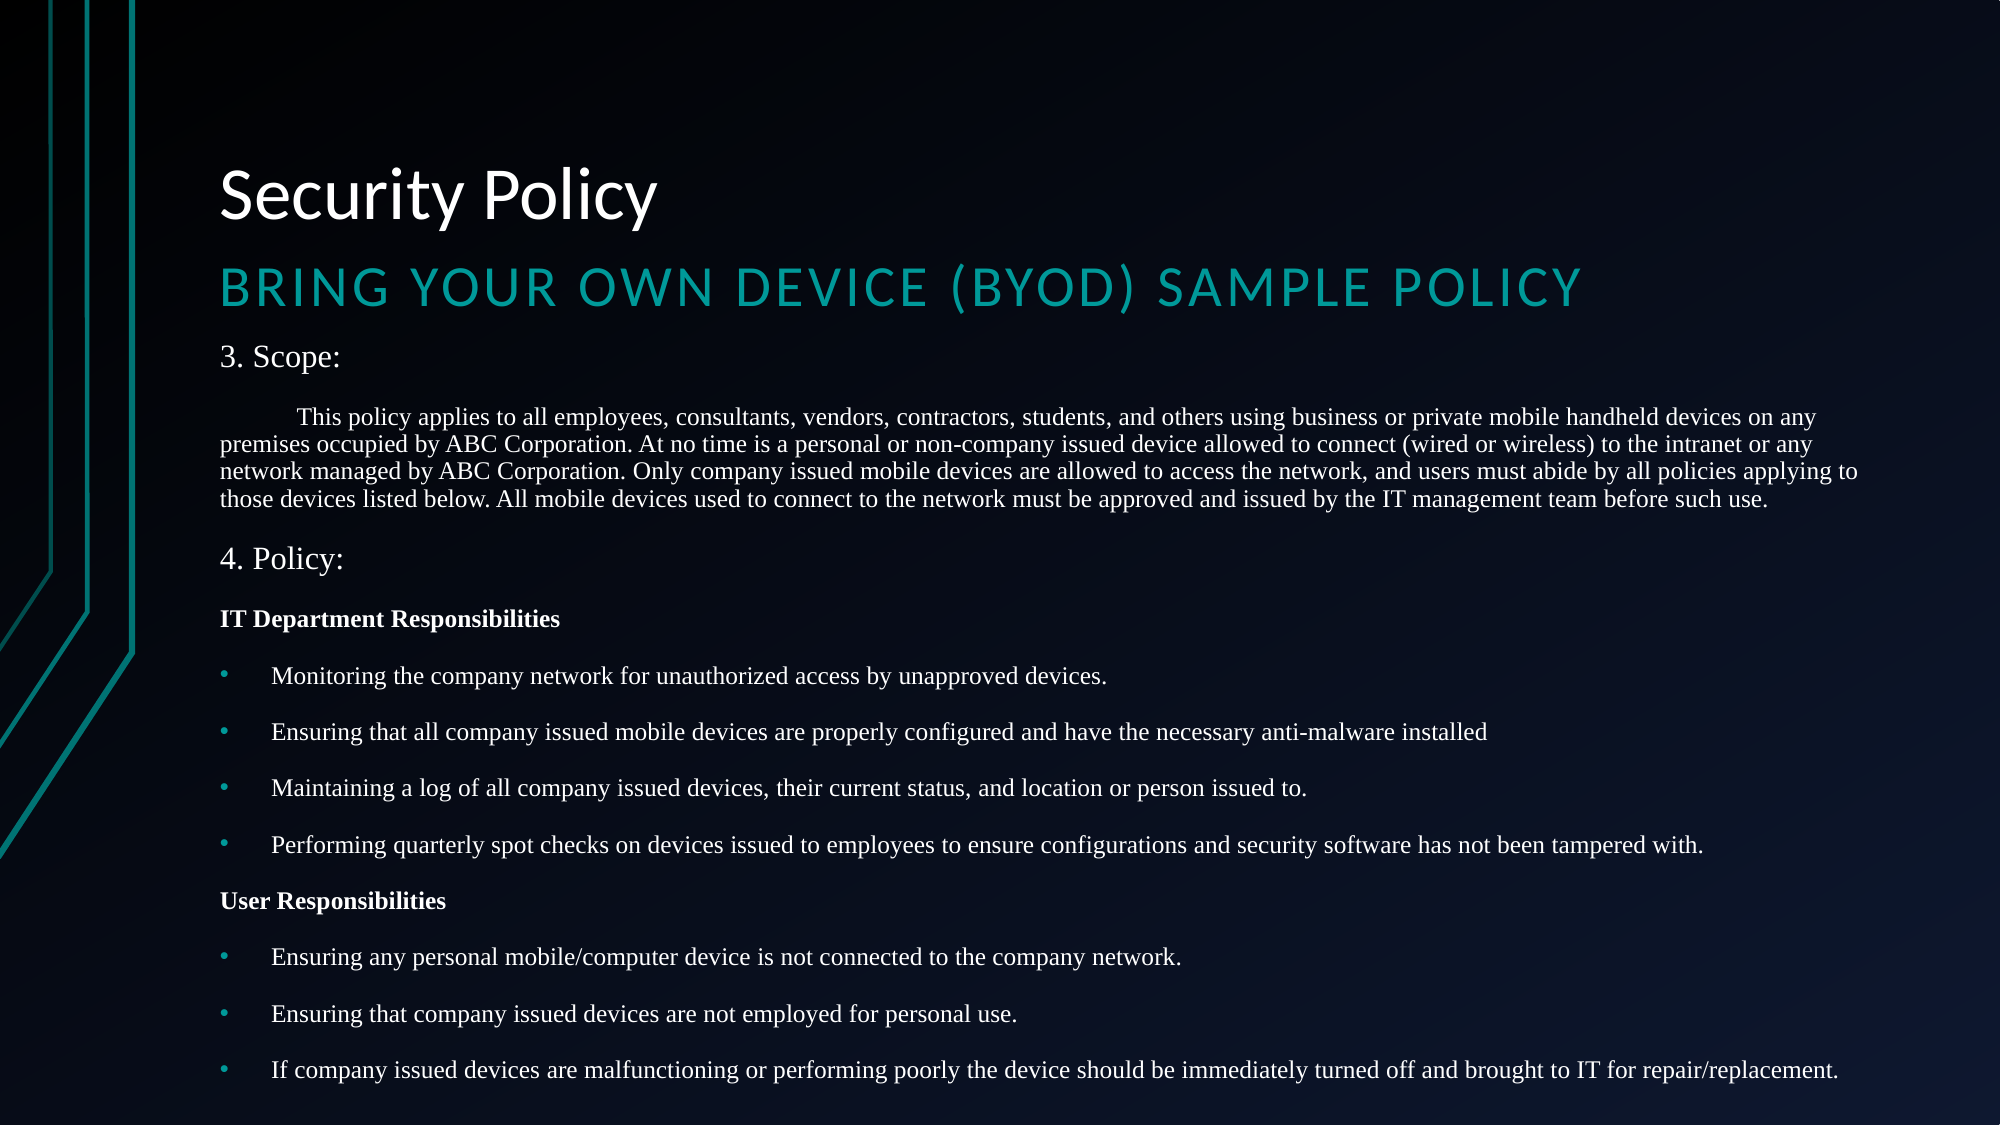

# Security Policy
Bring Your Own Device (BYOD) Sample policy
3. Scope:
This policy applies to all employees, consultants, vendors, contractors, students, and others using business or private mobile handheld devices on any premises occupied by ABC Corporation. At no time is a personal or non-company issued device allowed to connect (wired or wireless) to the intranet or any network managed by ABC Corporation. Only company issued mobile devices are allowed to access the network, and users must abide by all policies applying to those devices listed below. All mobile devices used to connect to the network must be approved and issued by the IT management team before such use.
4. Policy:
IT Department Responsibilities
Monitoring the company network for unauthorized access by unapproved devices.
Ensuring that all company issued mobile devices are properly configured and have the necessary anti-malware installed
Maintaining a log of all company issued devices, their current status, and location or person issued to.
Performing quarterly spot checks on devices issued to employees to ensure configurations and security software has not been tampered with.
User Responsibilities
Ensuring any personal mobile/computer device is not connected to the company network.
Ensuring that company issued devices are not employed for personal use.
If company issued devices are malfunctioning or performing poorly the device should be immediately turned off and brought to IT for repair/replacement.